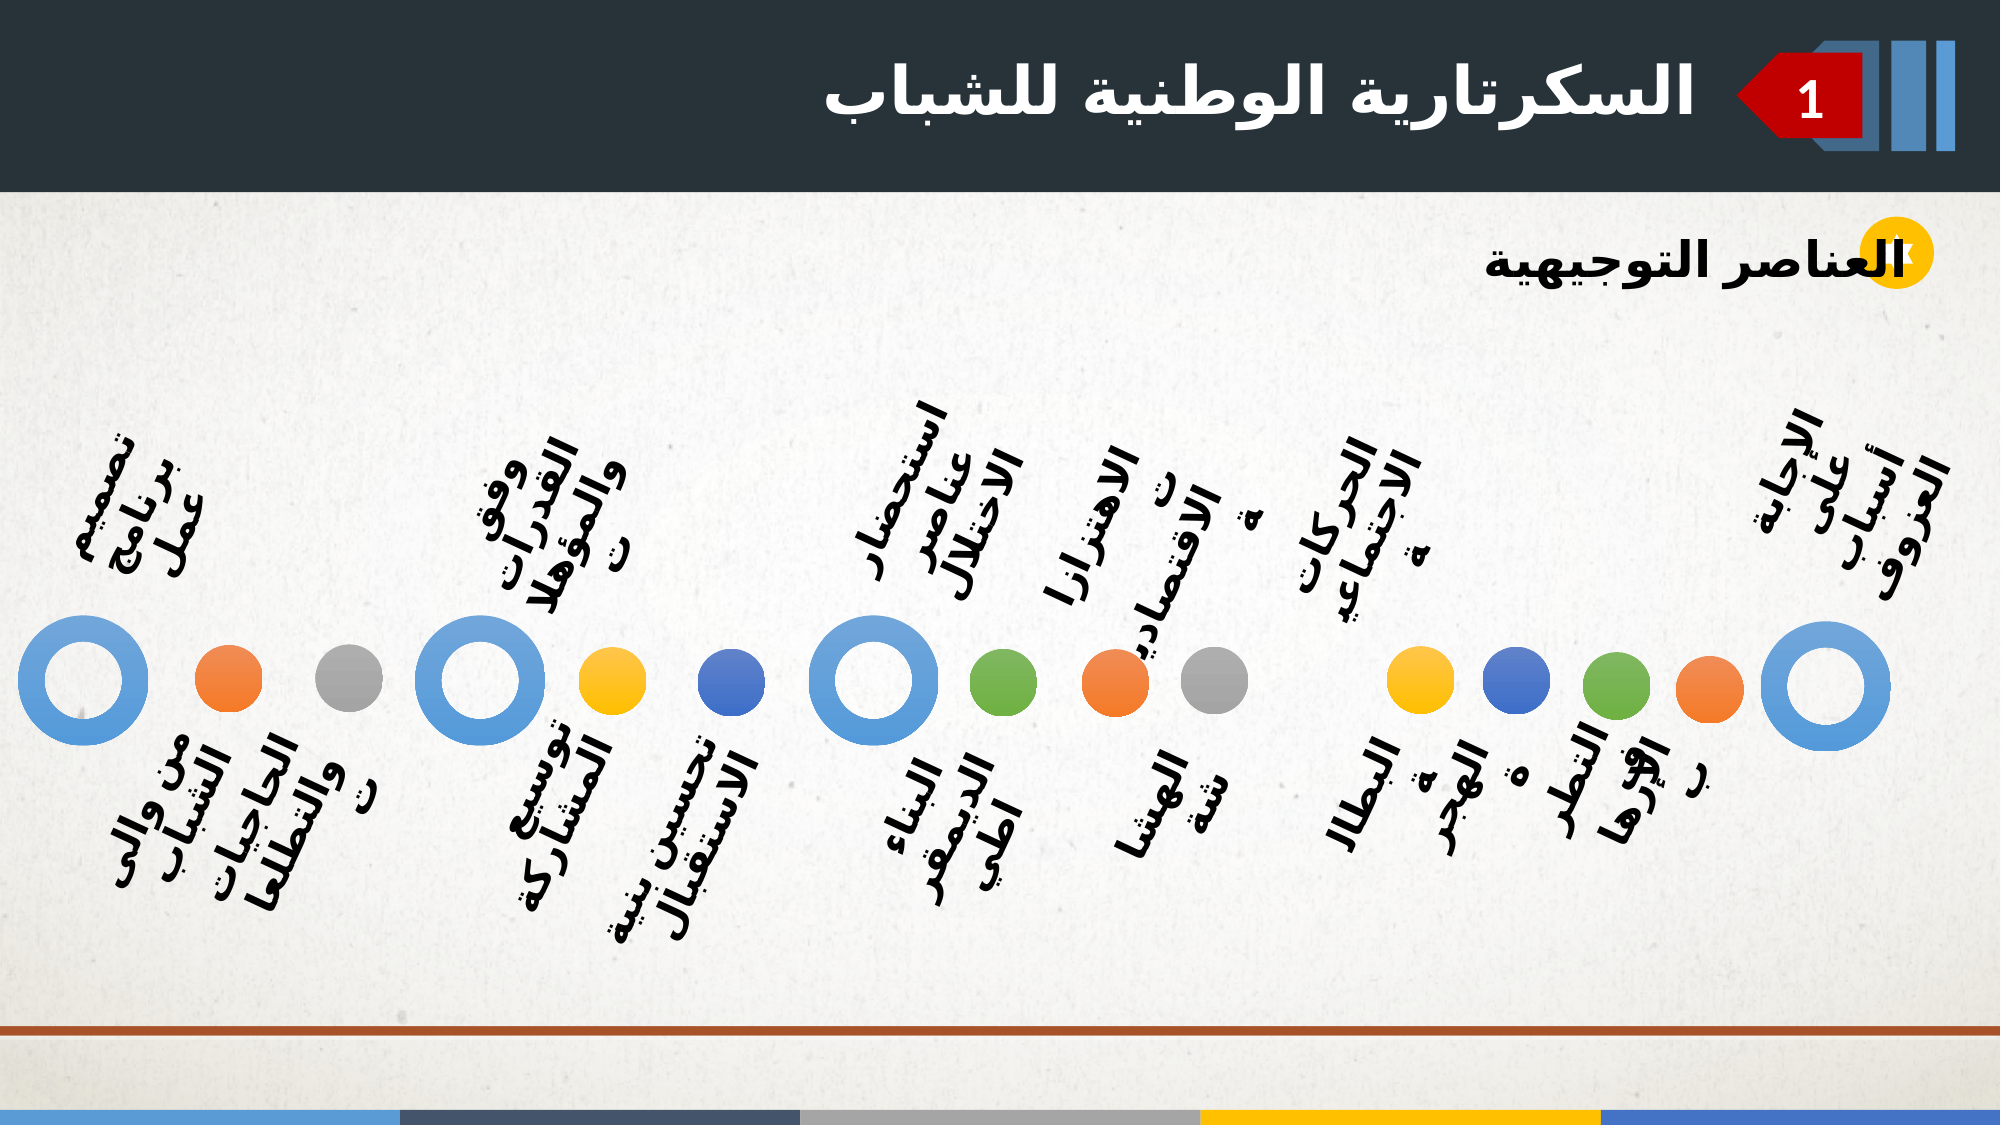

السكرتارية الوطنية للشباب

1
العناصر التوجيهية

تصميم برنامج عمل
من والى الشباب
الحاجيات والتطلعات
وفق القدرات والمؤهلات
توسيع المشاركة
تحسين بنية الاستقبال
استحضار عناصر الاختلال
البناء الديمقراطي
الاهتزازات الاقتصادية
الهشاشة
الحركات الاجتماعية
البطالة
الهجرة
الإجابة على أسباب العزوف
التطرف
الإرهاب